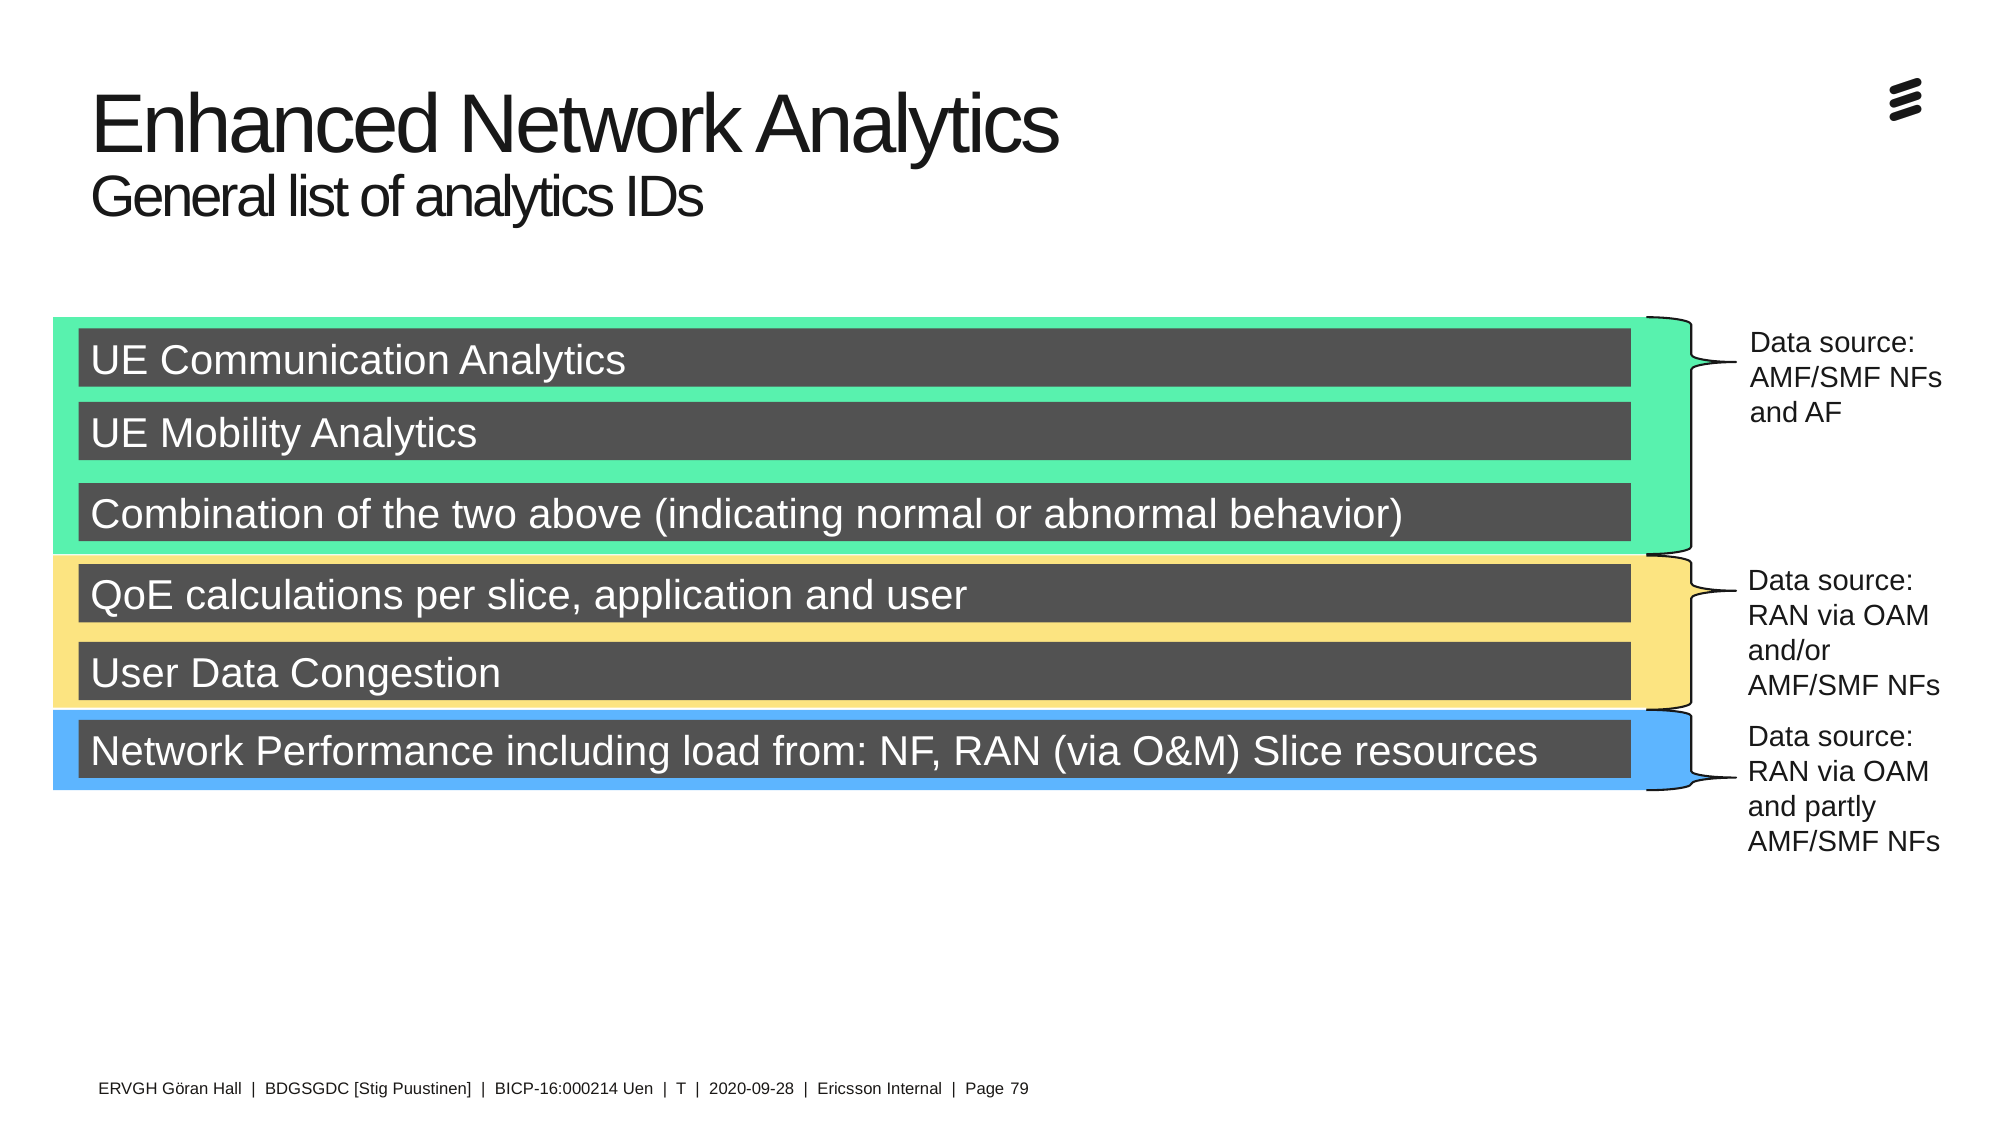

# Enhanced Network Analytics General list of analytics IDs

Data source:
AMF/SMF NFs
and AF
UE Communication Analytics
UE Mobility Analytics
Combination of the two above (indicating normal or abnormal behavior)
Data source:
RAN via OAM
and/or
AMF/SMF NFs

QoE calculations per slice, application and user
User Data Congestion

Data source:
RAN via OAM
and partly
AMF/SMF NFs
Network Performance including load from: NF, RAN (via O&M) Slice resources